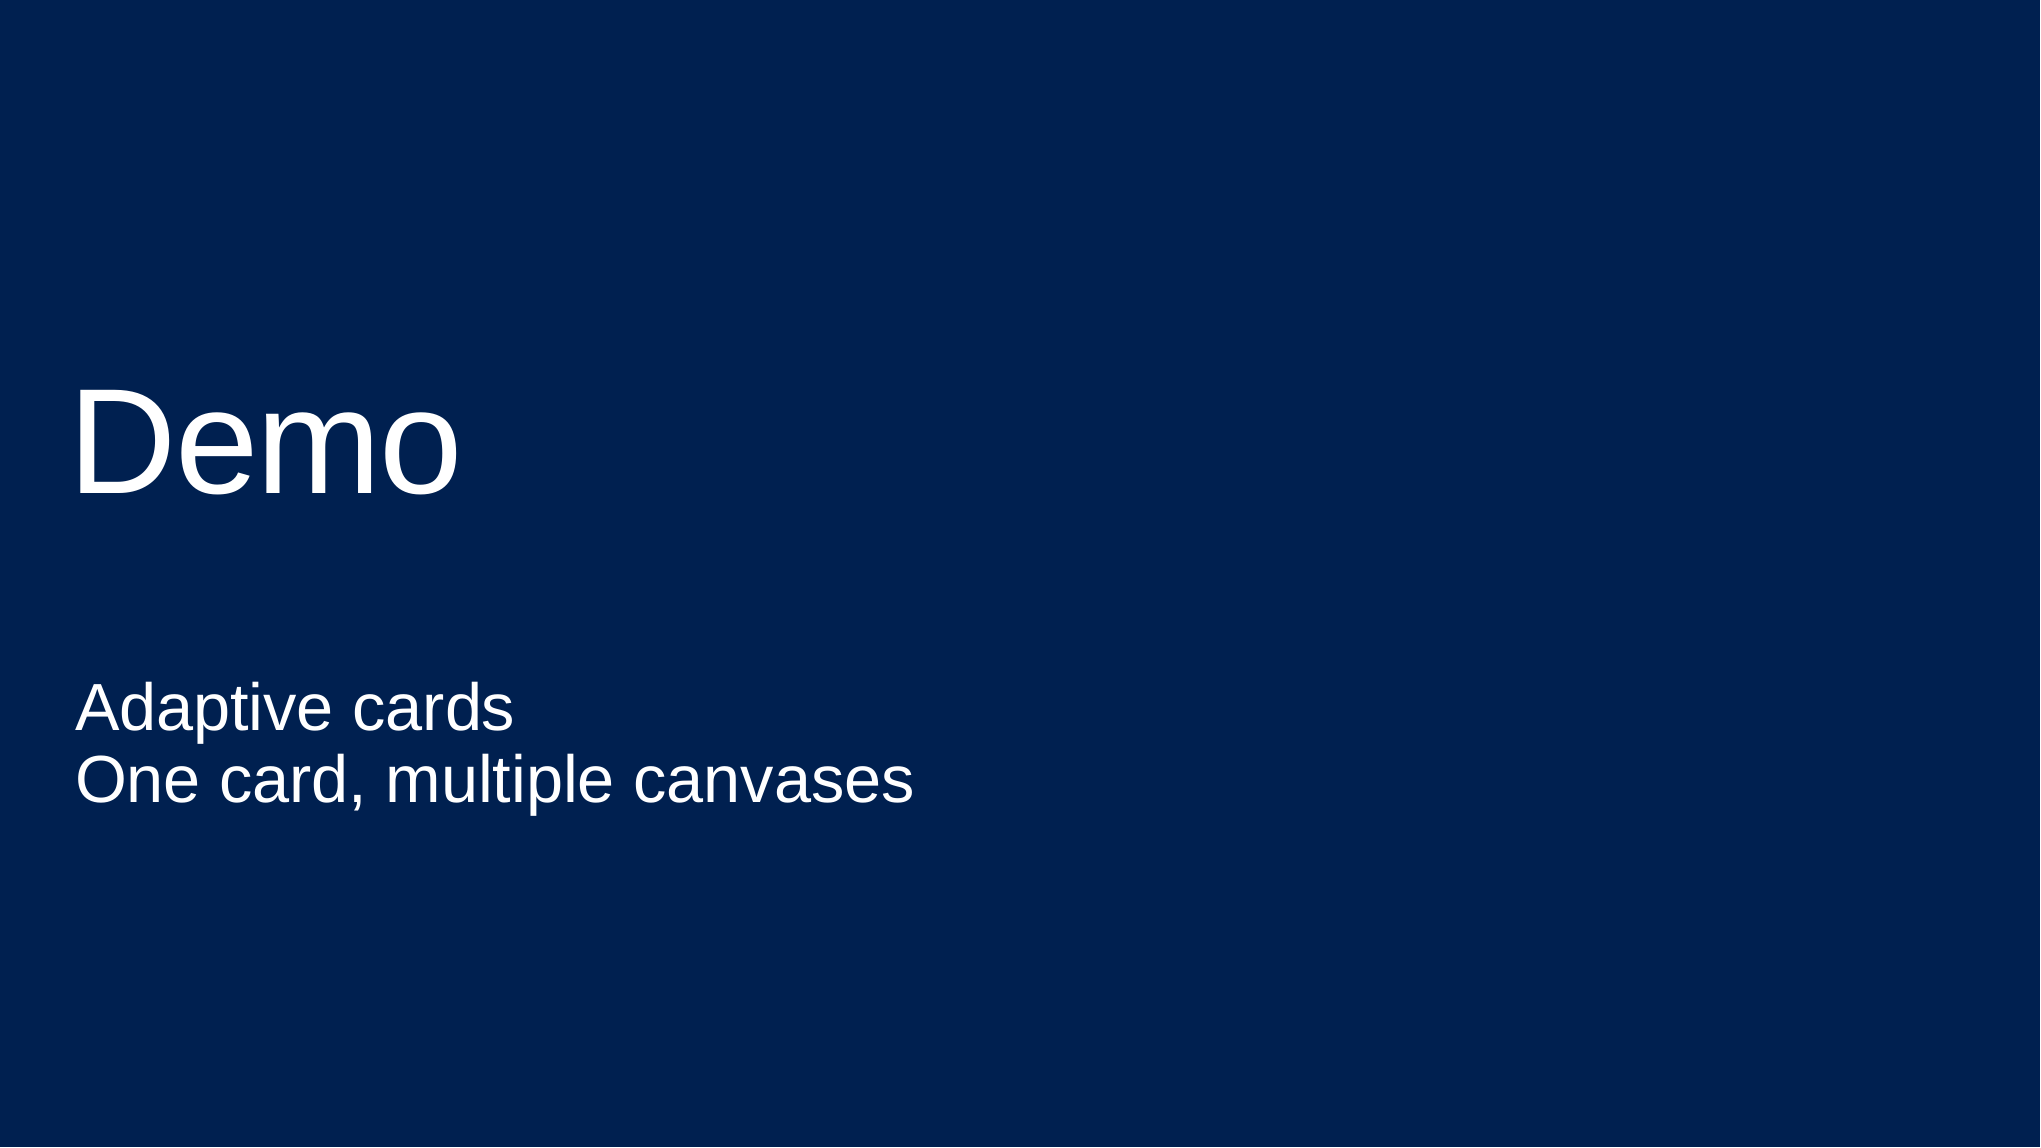

# Demo
Adaptive cards
One card, multiple canvases